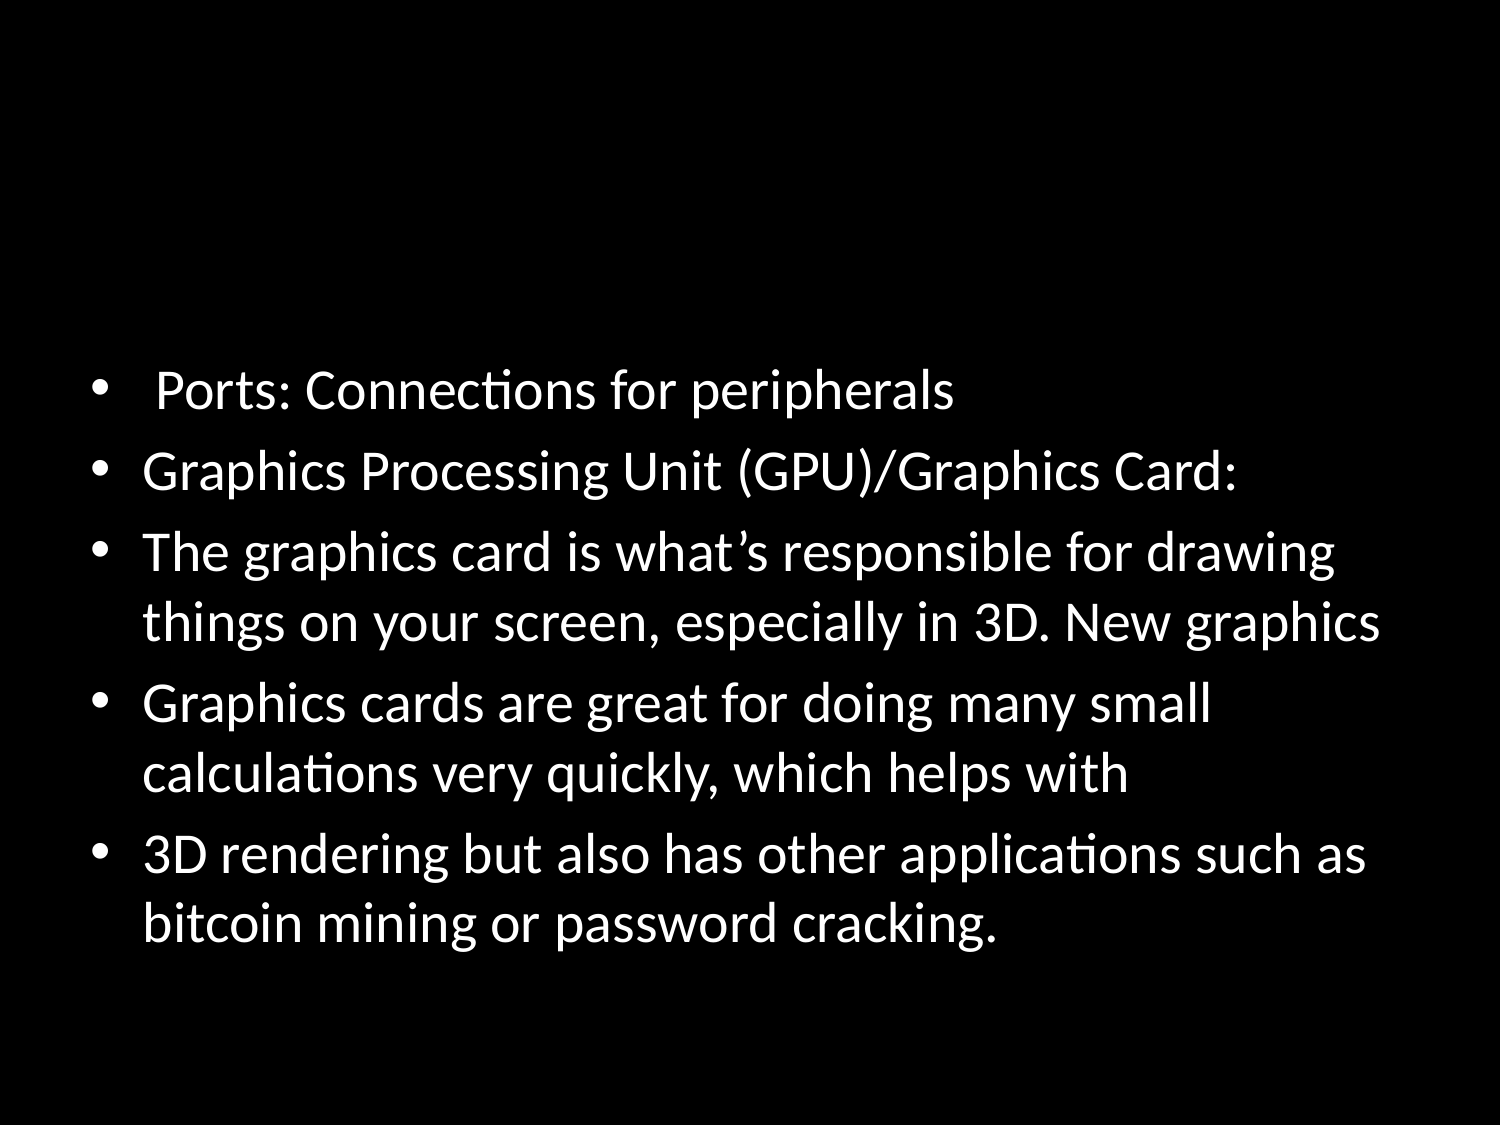

#

 Ports: Connections for peripherals
Graphics Processing Unit (GPU)/Graphics Card:
The graphics card is what’s responsible for drawing things on your screen, especially in 3D. New graphics
Graphics cards are great for doing many small calculations very quickly, which helps with
3D rendering but also has other applications such as bitcoin mining or password cracking.